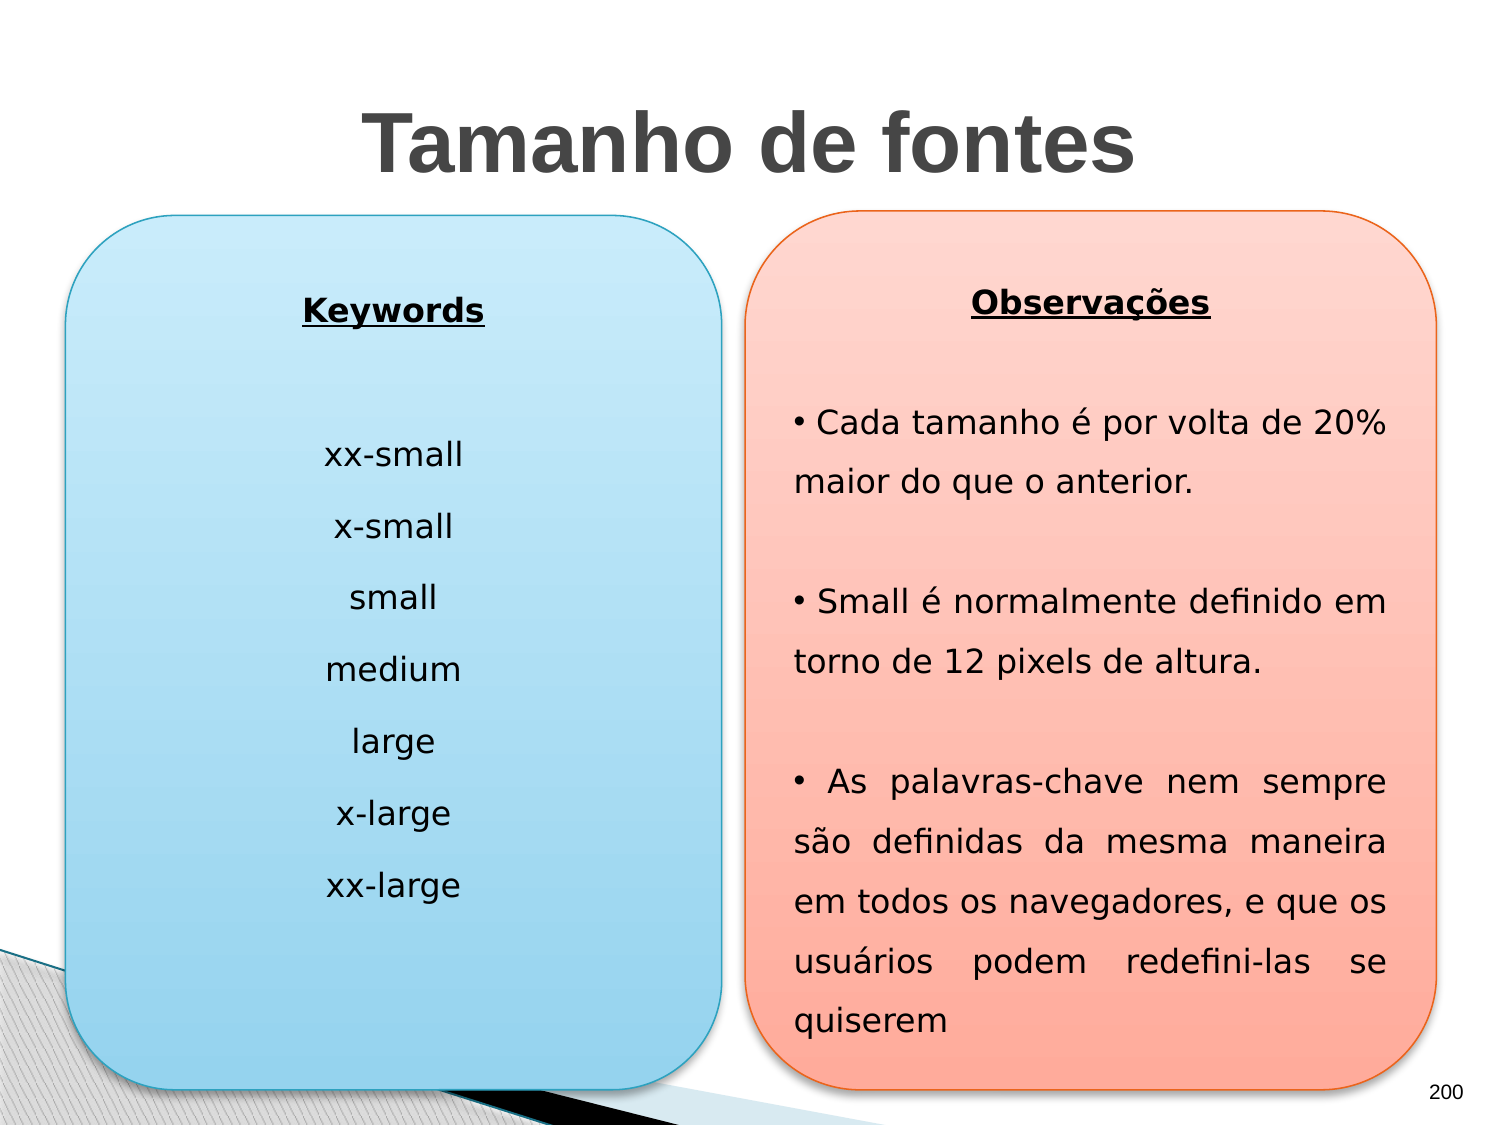

# Tamanho de fontes
Observações

 Cada tamanho é por volta de 20% maior do que o anterior.

 Small é normalmente definido em torno de 12 pixels de altura.

 As palavras-chave nem sempre são definidas da mesma maneira em todos os navegadores, e que os usuários podem redefini-las se quiserem
Keywords

xx-small
x-small
small
medium
large
x-large
xx-large

200